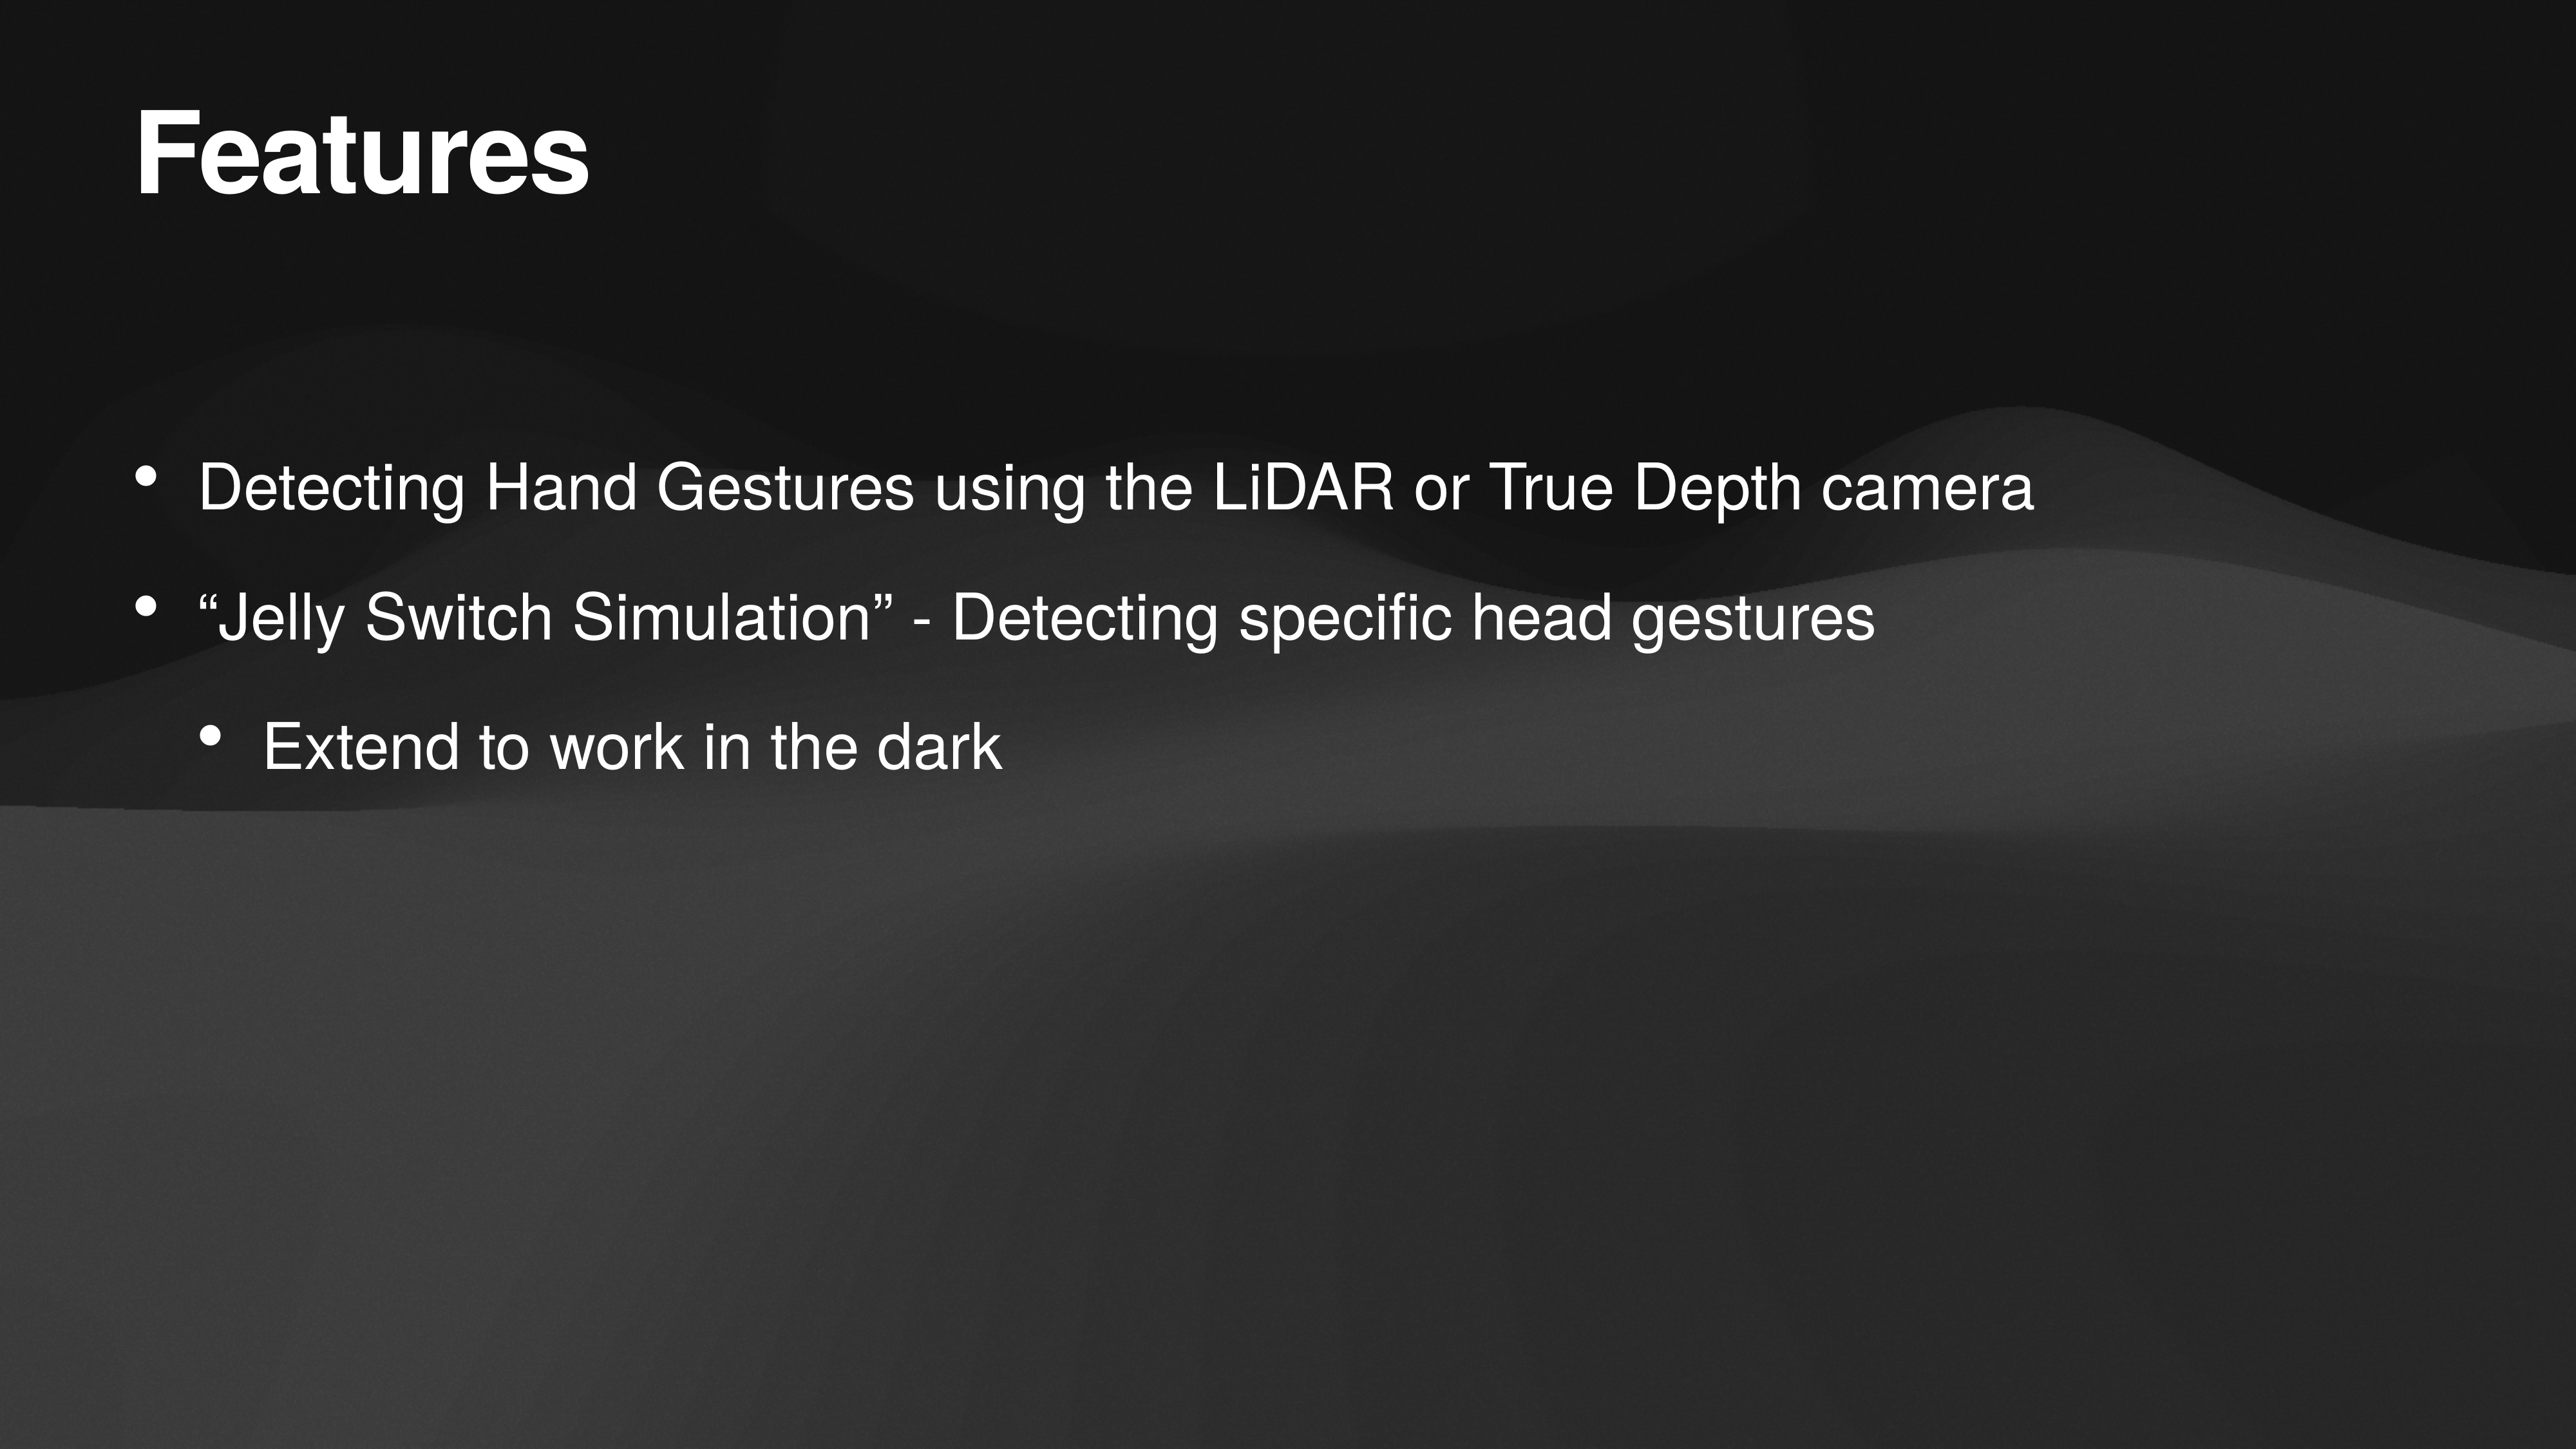

# Features

Detecting Hand Gestures using the LiDAR or True Depth camera
“Jelly Switch Simulation” - Detecting specific head gestures
Extend to work in the dark